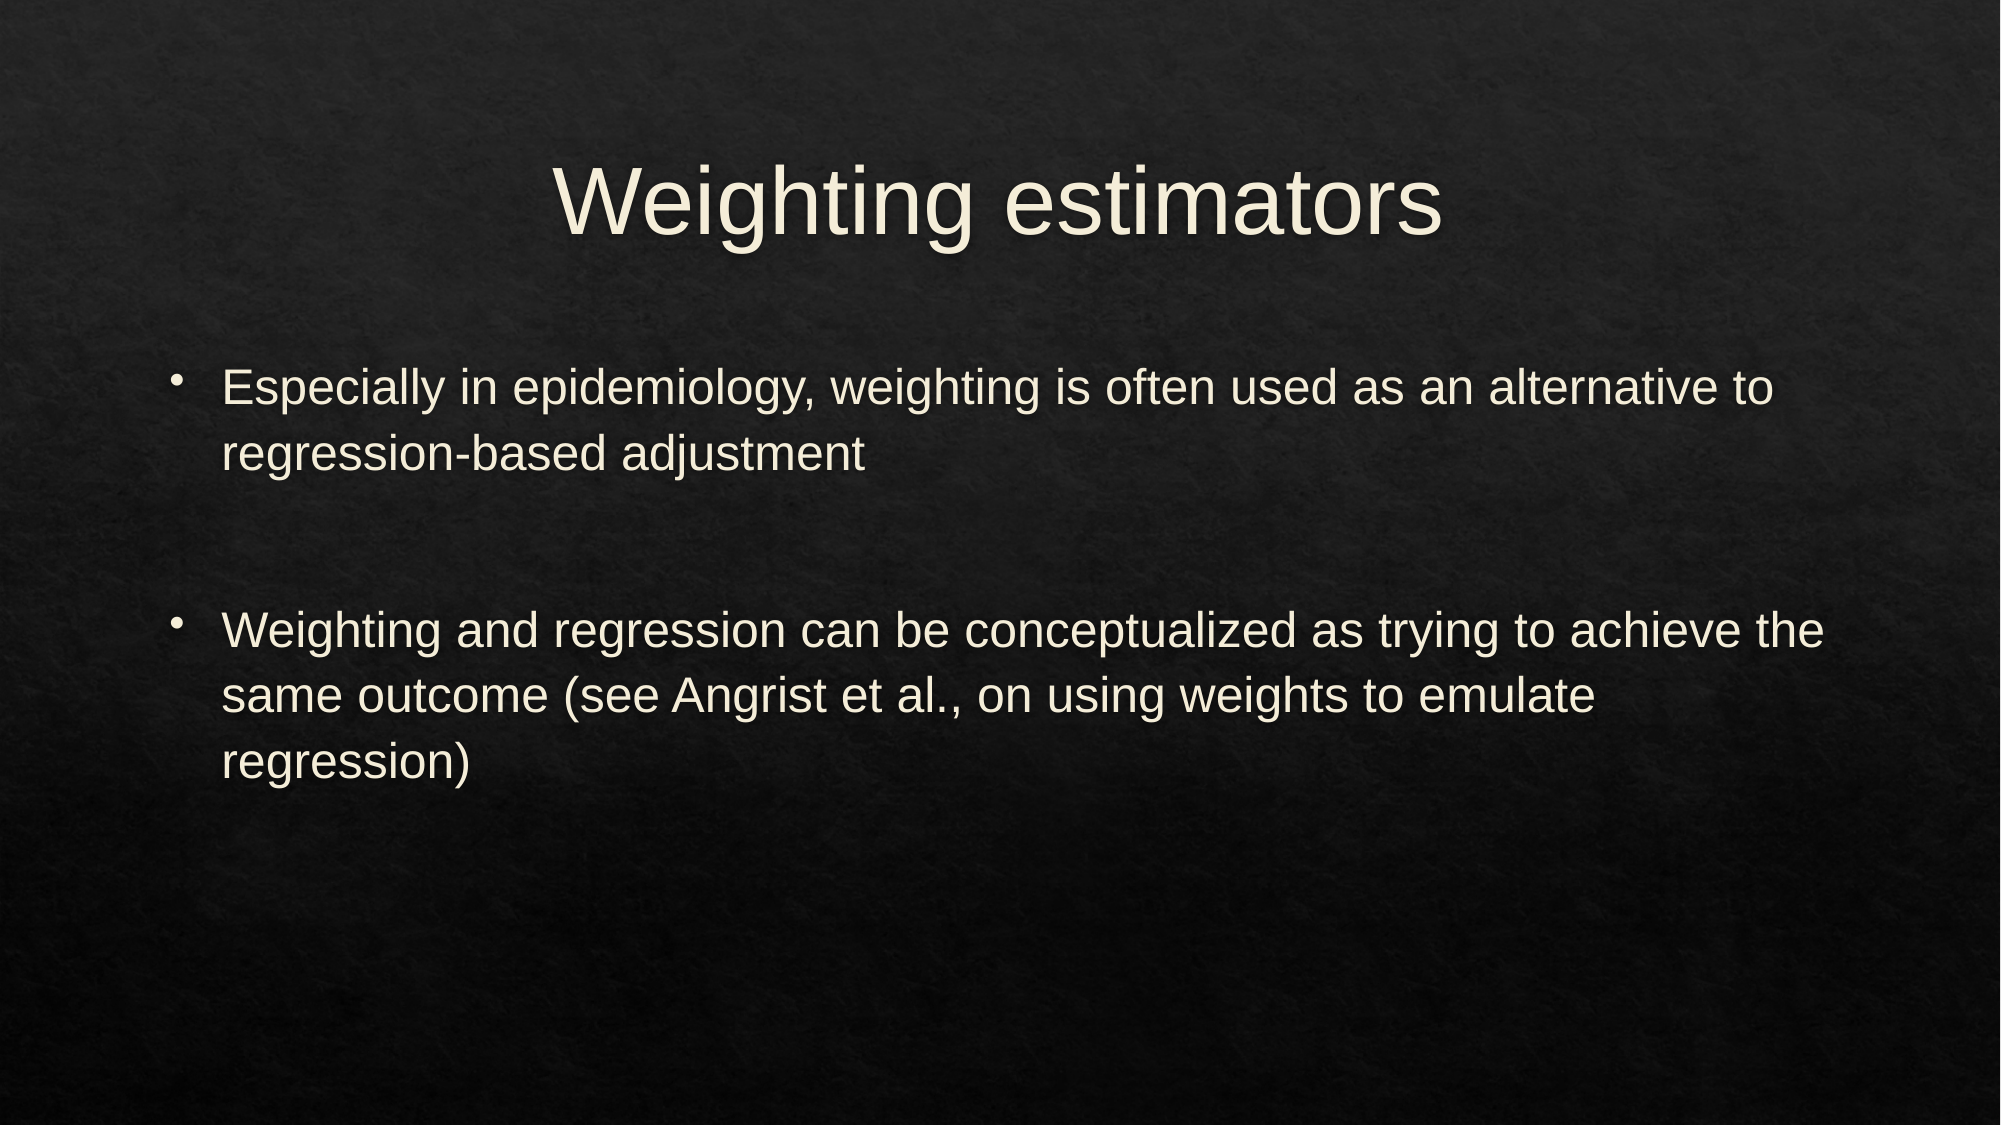

# Weighting estimators
Especially in epidemiology, weighting is often used as an alternative to regression-based adjustment

Weighting and regression can be conceptualized as trying to achieve the same outcome (see Angrist et al., on using weights to emulate regression)